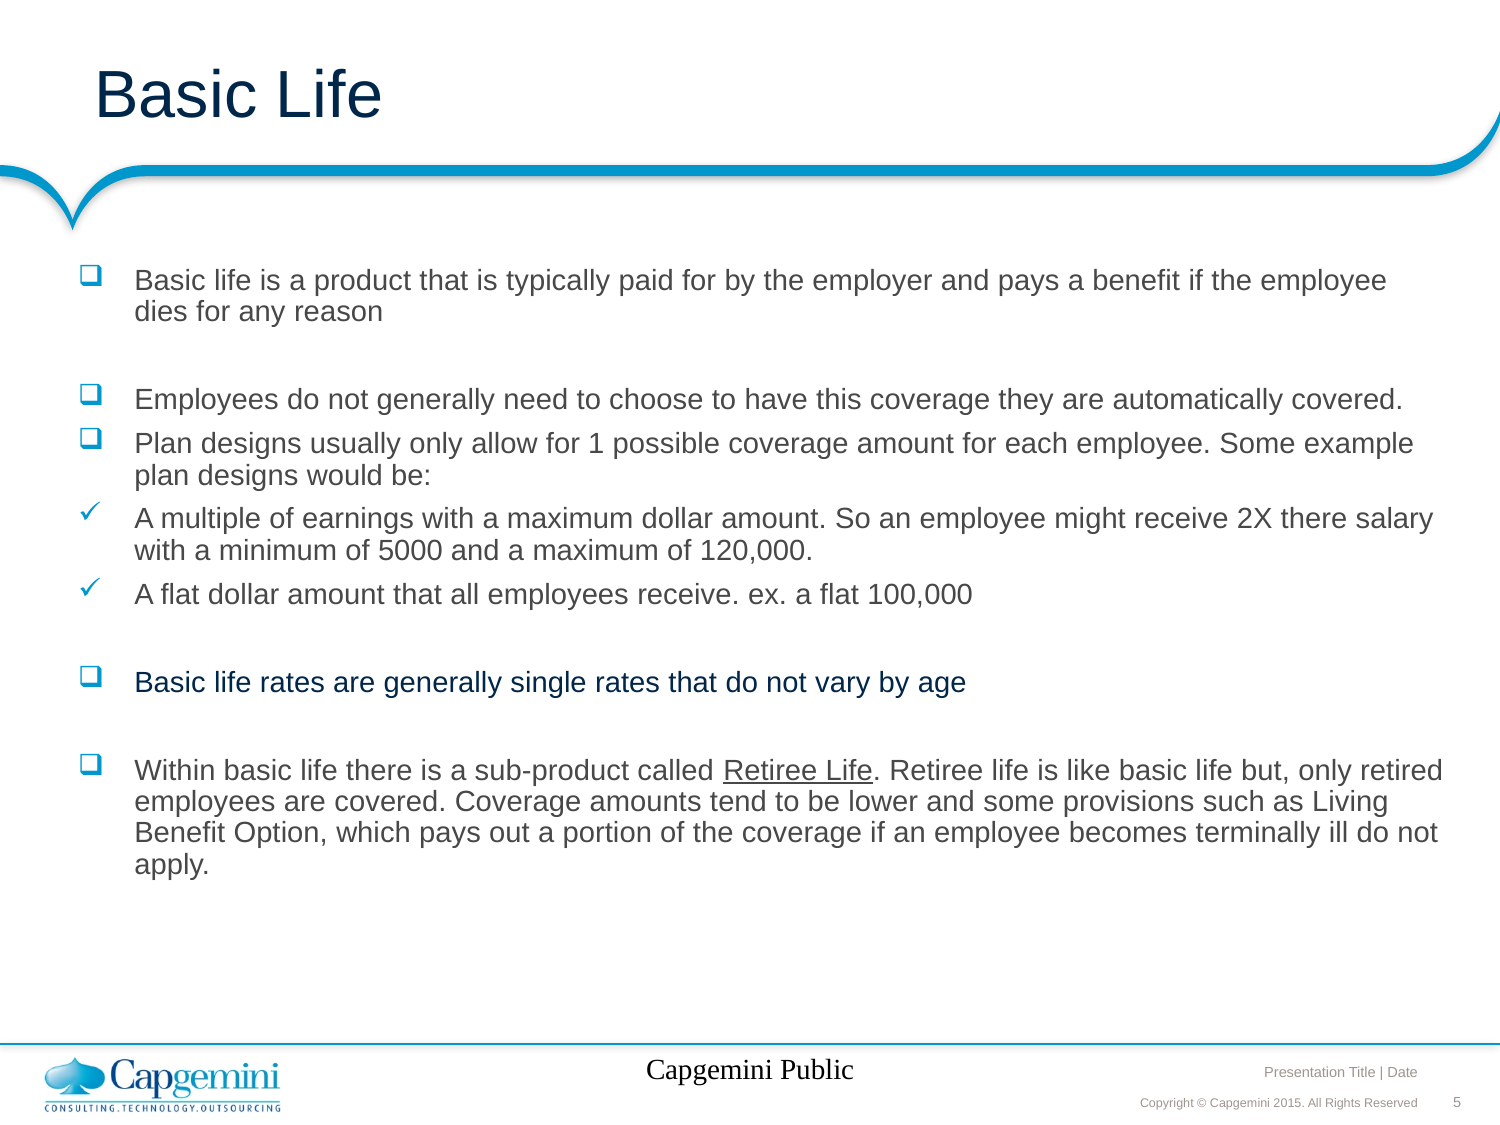

# Basic Life
Basic life is a product that is typically paid for by the employer and pays a benefit if the employee dies for any reason

Employees do not generally need to choose to have this coverage they are automatically covered.
Plan designs usually only allow for 1 possible coverage amount for each employee. Some example plan designs would be:
A multiple of earnings with a maximum dollar amount. So an employee might receive 2X there salary with a minimum of 5000 and a maximum of 120,000.
A flat dollar amount that all employees receive. ex. a flat 100,000

Basic life rates are generally single rates that do not vary by age

Within basic life there is a sub-product called Retiree Life. Retiree life is like basic life but, only retired employees are covered. Coverage amounts tend to be lower and some provisions such as Living Benefit Option, which pays out a portion of the coverage if an employee becomes terminally ill do not apply.

Capgemini Public